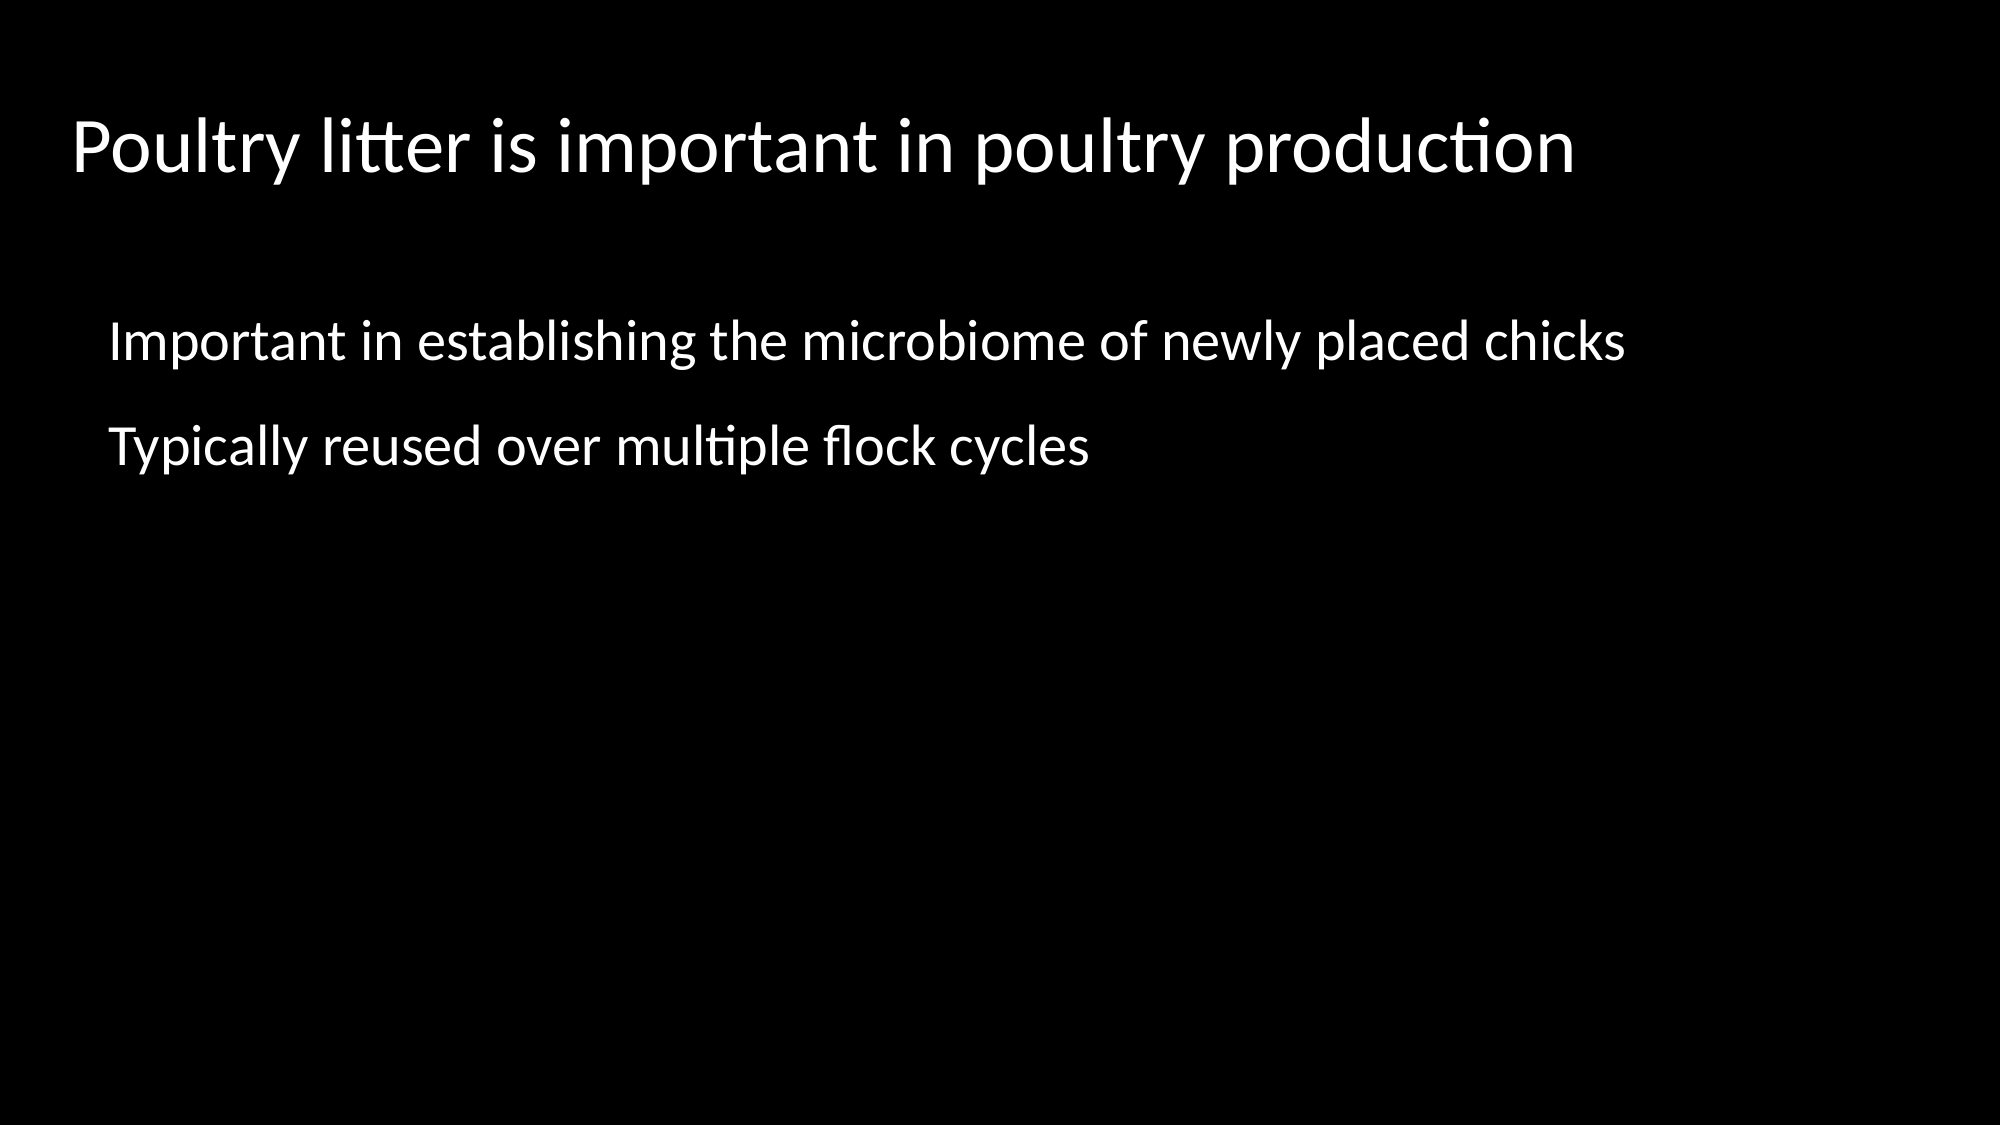

# Poultry litter is important in poultry production
Important in establishing the microbiome of newly placed chicks
Typically reused over multiple flock cycles